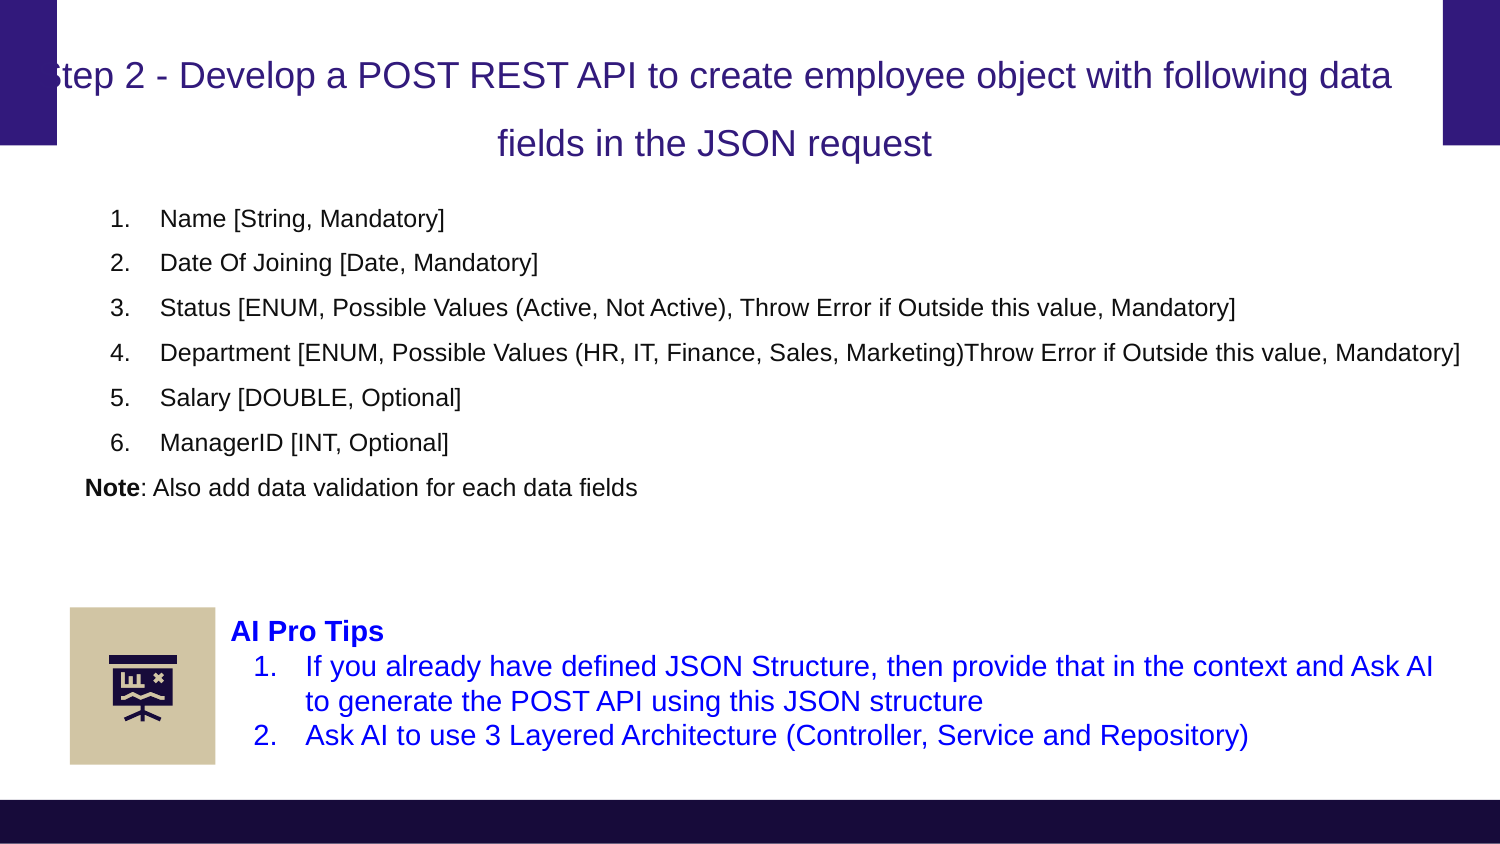

# Step 2 - Develop a POST REST API to create employee object with following data fields in the JSON request
Name [String, Mandatory]
Date Of Joining [Date, Mandatory]
Status [ENUM, Possible Values (Active, Not Active), Throw Error if Outside this value, Mandatory]
Department [ENUM, Possible Values (HR, IT, Finance, Sales, Marketing)Throw Error if Outside this value, Mandatory]
Salary [DOUBLE, Optional]
ManagerID [INT, Optional]
Note: Also add data validation for each data fields

AI Pro Tips
If you already have defined JSON Structure, then provide that in the context and Ask AI to generate the POST API using this JSON structure
Ask AI to use 3 Layered Architecture (Controller, Service and Repository)